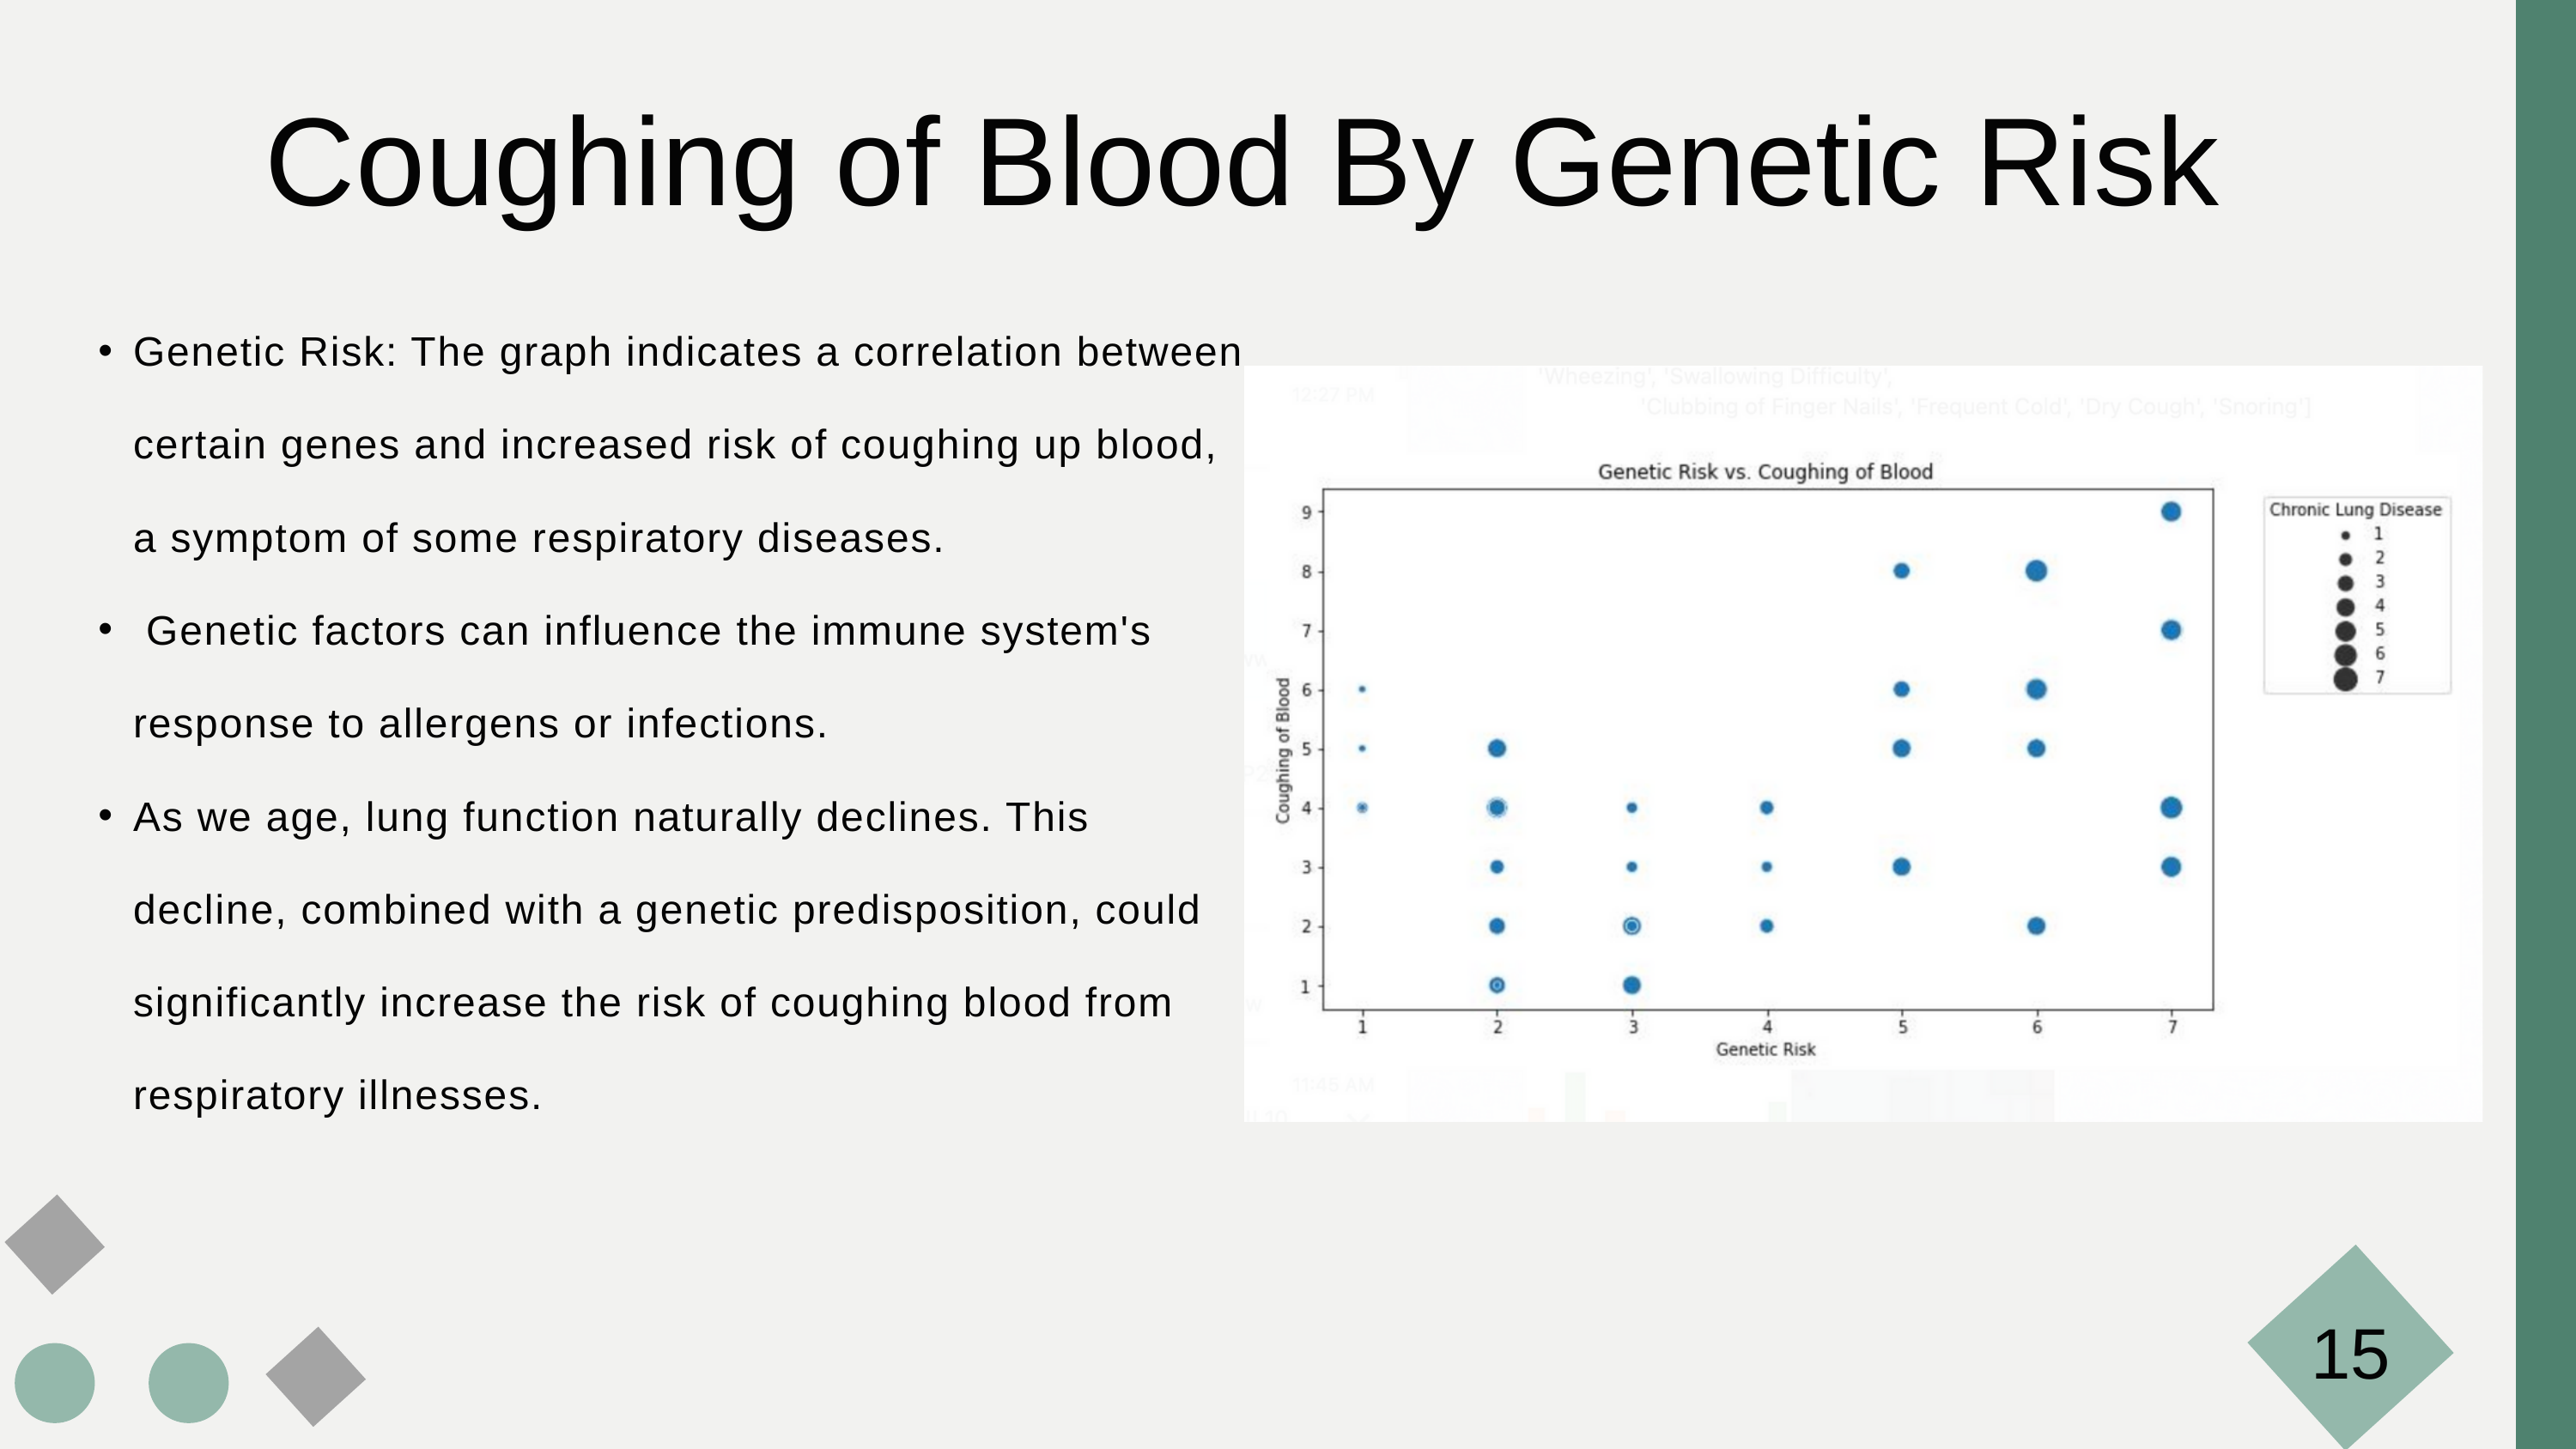

Coughing of Blood By Genetic Risk
Genetic Risk: The graph indicates a correlation between certain genes and increased risk of coughing up blood, a symptom of some respiratory diseases.
 Genetic factors can influence the immune system's response to allergens or infections.
As we age, lung function naturally declines. This decline, combined with a genetic predisposition, could significantly increase the risk of coughing blood from respiratory illnesses.

15